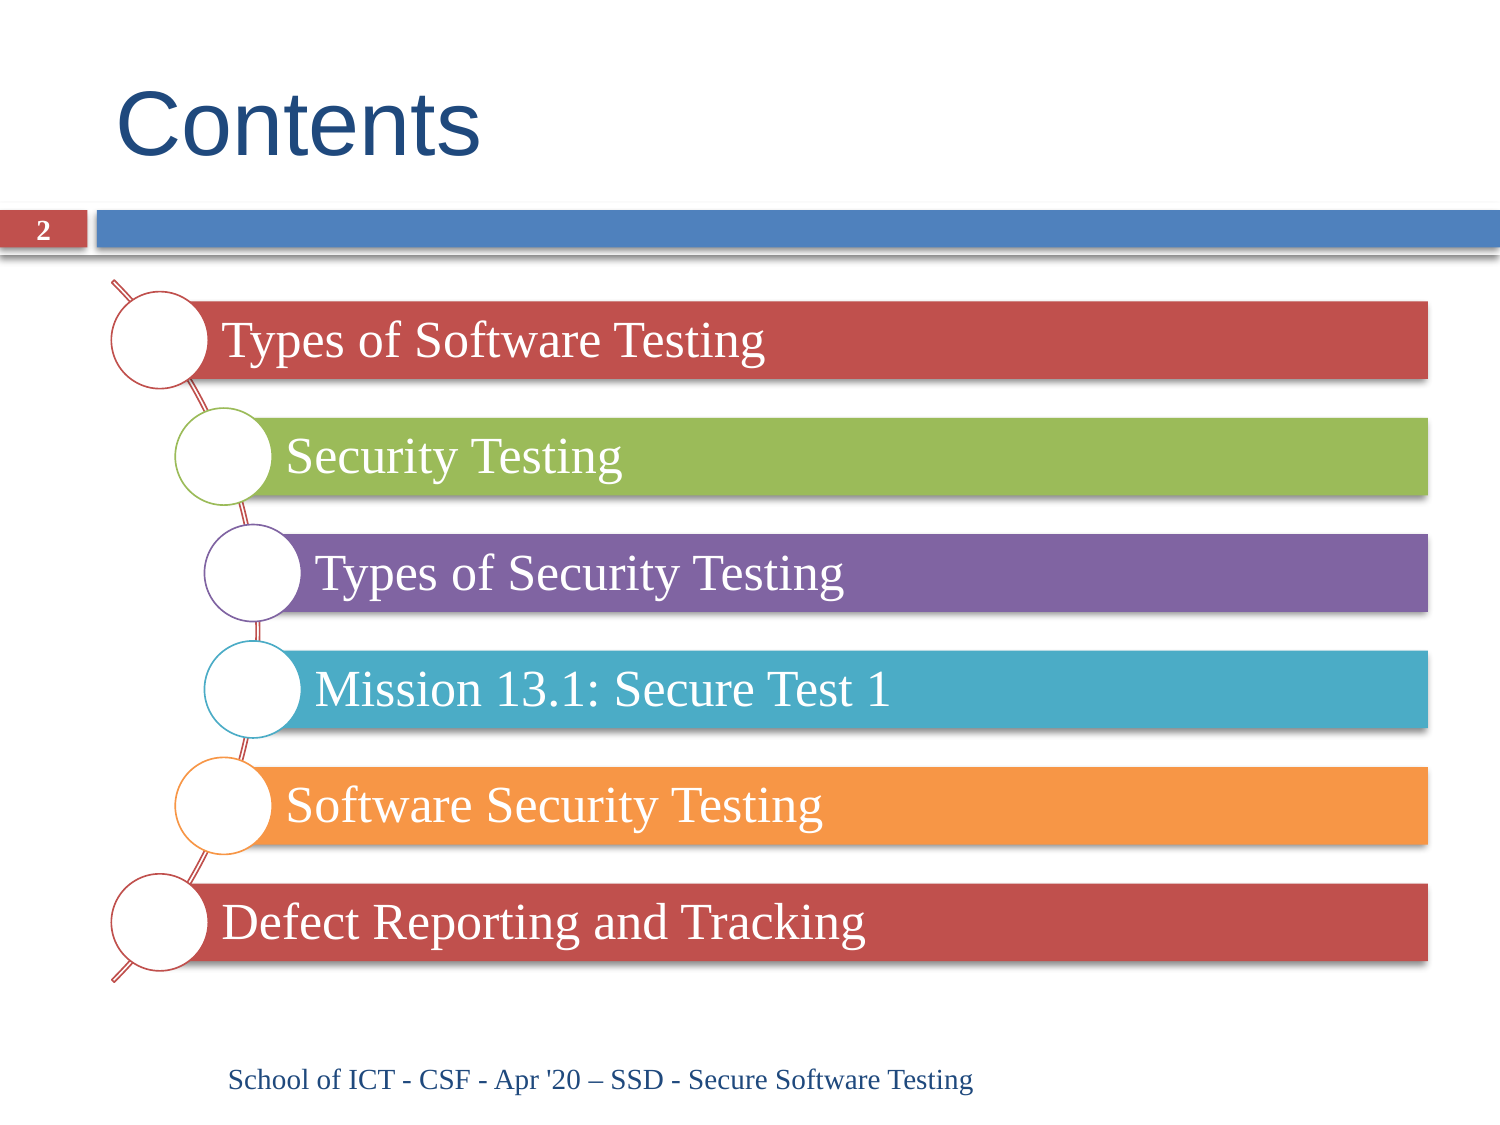

# Contents
2
Types of Software Testing
Security Testing
Types of Security Testing
Mission 13.1: Secure Test 1
Software Security Testing
Defect Reporting and Tracking
School of ICT - CSF - Apr '20 – SSD - Secure Software Testing